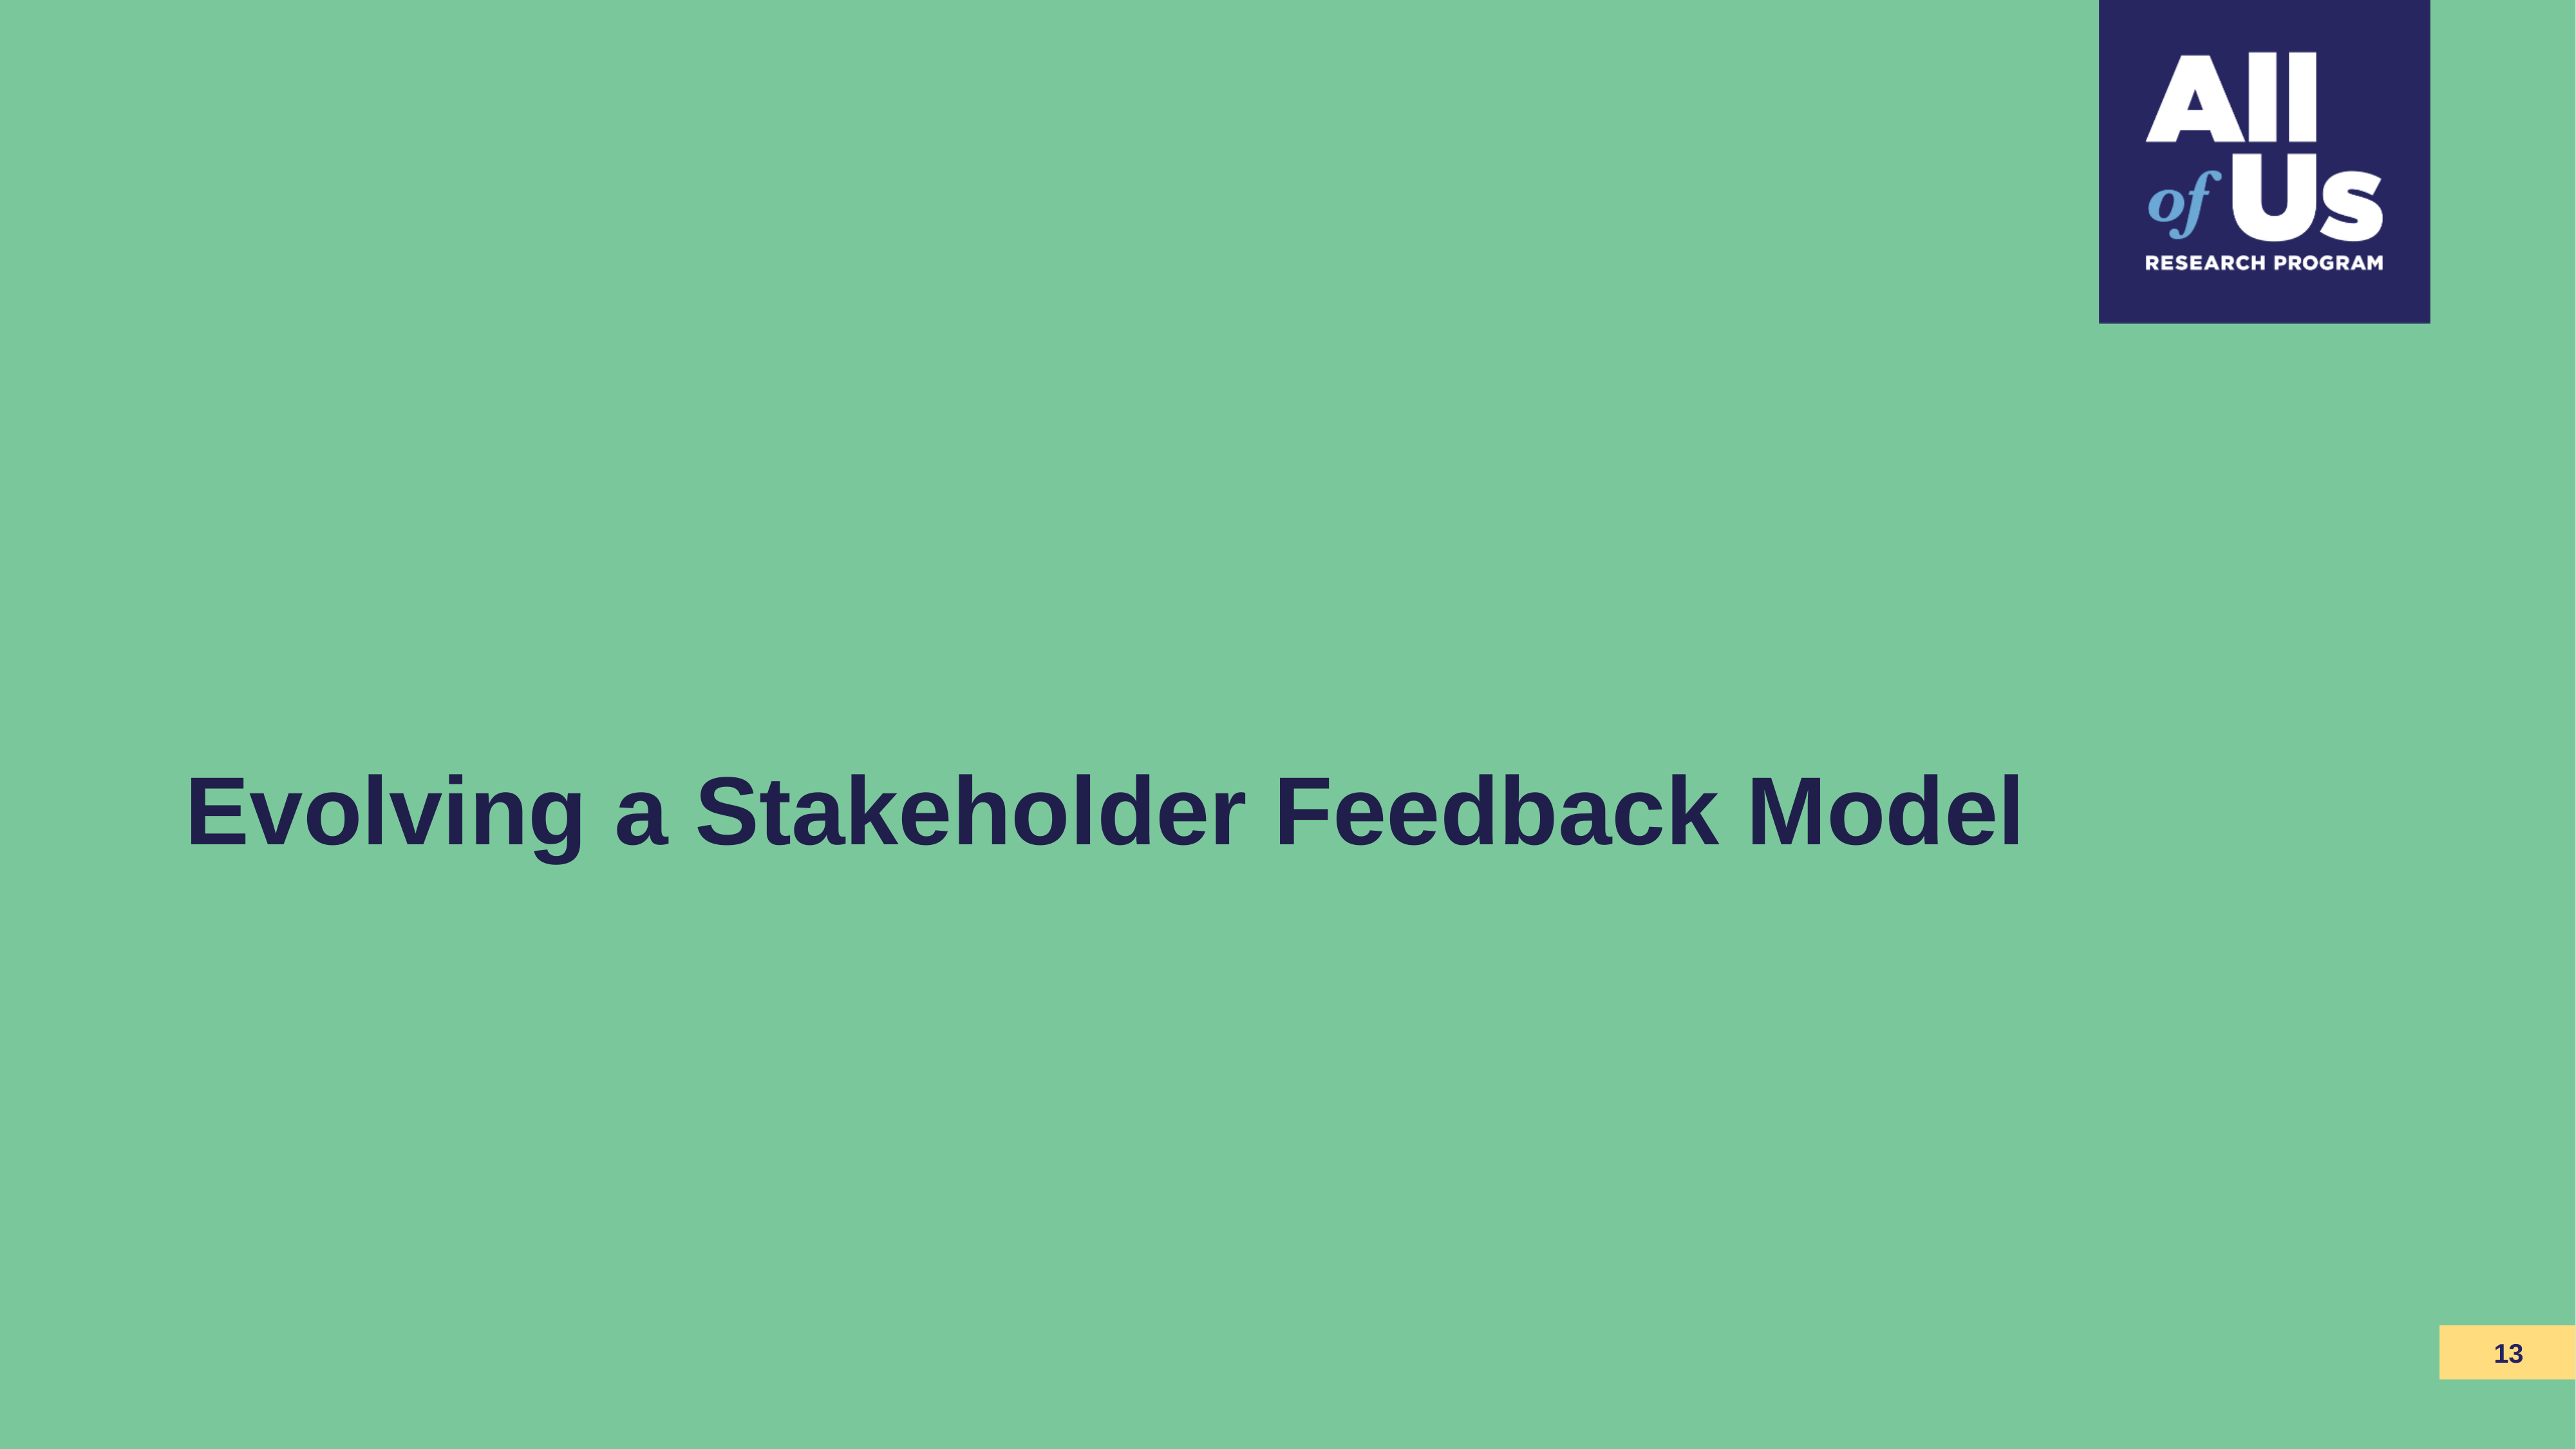

# Evolving a Stakeholder Feedback Model
13